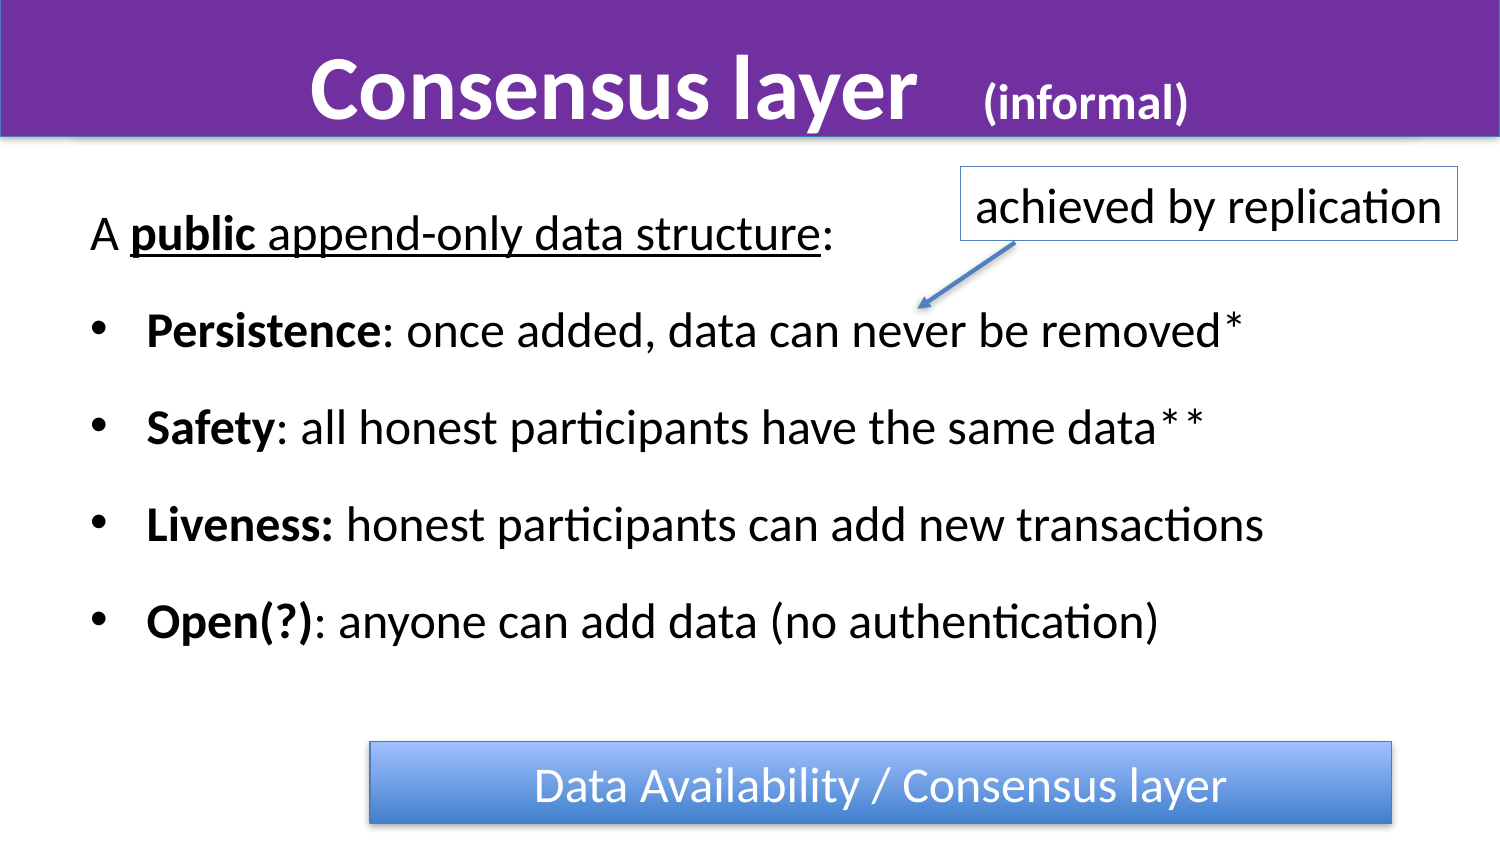

# Consensus layer   (informal)
achieved by replication
A public append-only data structure:
Persistence: once added, data can never be removed*
Safety: all honest participants have the same data**
Liveness: honest participants can add new transactions
Open(?): anyone can add data (no authentication)
Data Availability / Consensus layer